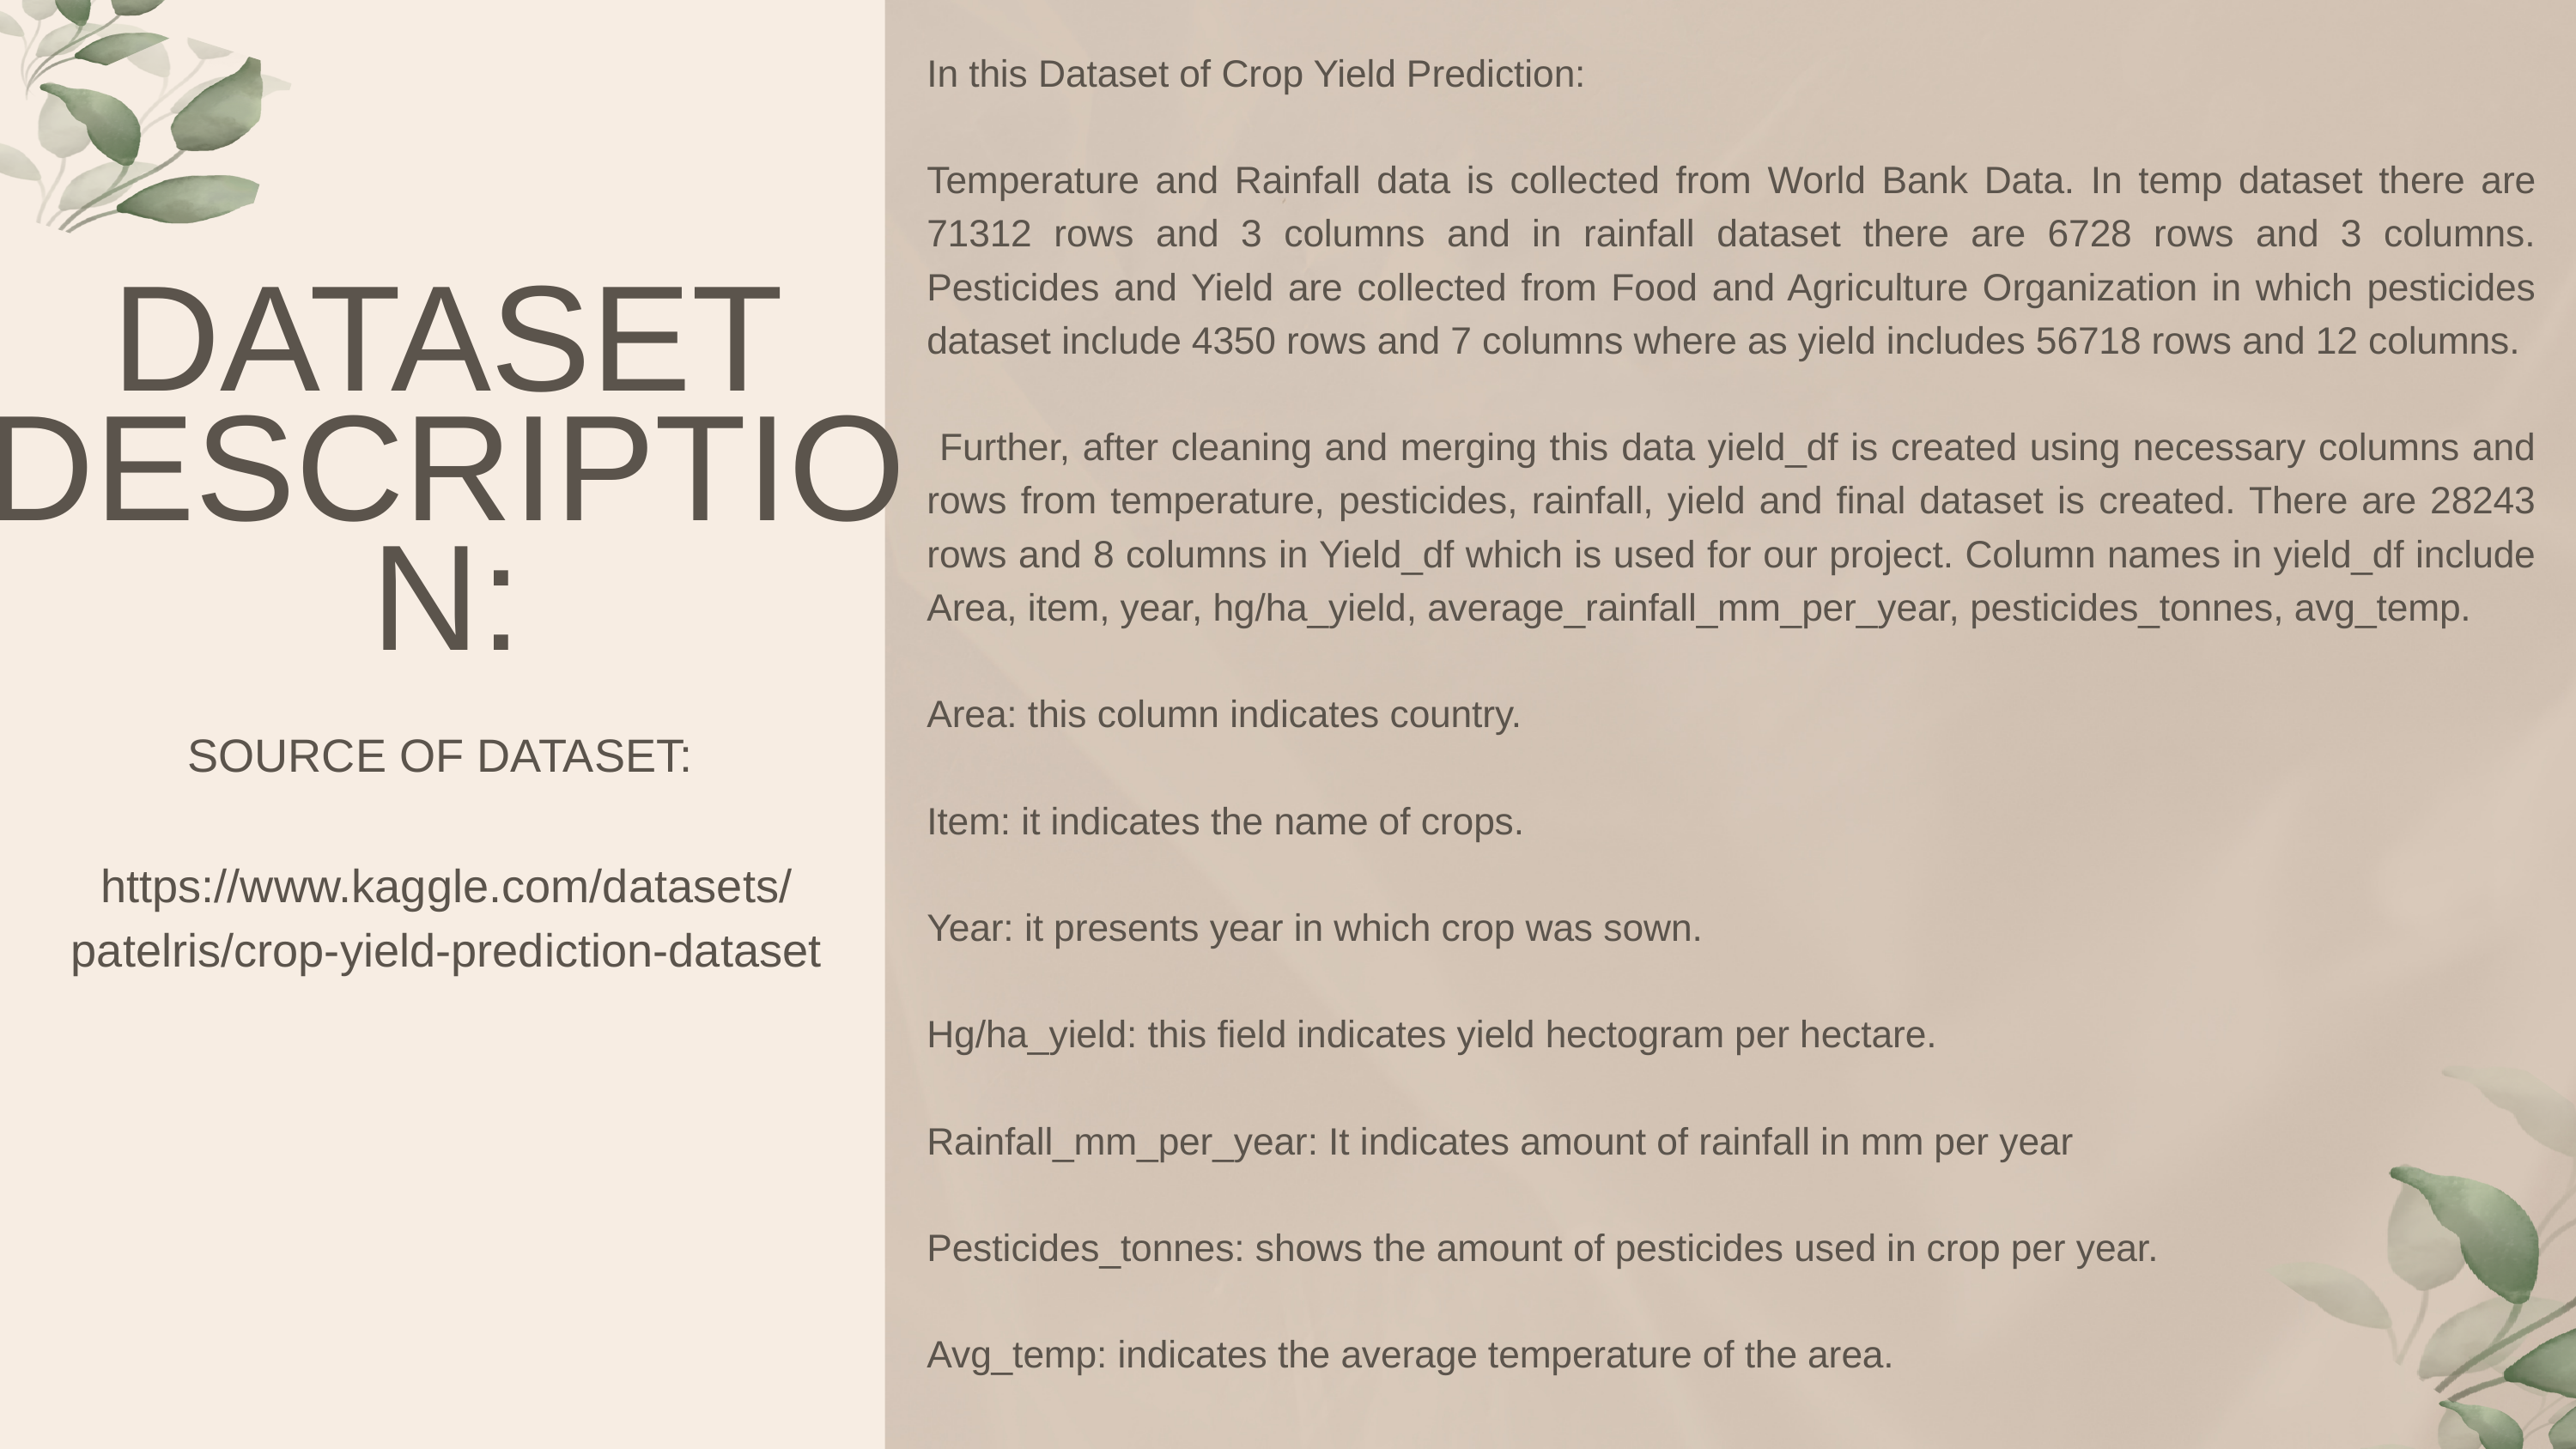

In this Dataset of Crop Yield Prediction:

Temperature and Rainfall data is collected from World Bank Data. In temp dataset there are 71312 rows and 3 columns and in rainfall dataset there are 6728 rows and 3 columns. Pesticides and Yield are collected from Food and Agriculture Organization in which pesticides dataset include 4350 rows and 7 columns where as yield includes 56718 rows and 12 columns.

 Further, after cleaning and merging this data yield_df is created using necessary columns and rows from temperature, pesticides, rainfall, yield and final dataset is created. There are 28243 rows and 8 columns in Yield_df which is used for our project. Column names in yield_df include Area, item, year, hg/ha_yield, average_rainfall_mm_per_year, pesticides_tonnes, avg_temp.

Area: this column indicates country.

Item: it indicates the name of crops.

Year: it presents year in which crop was sown.

Hg/ha_yield: this field indicates yield hectogram per hectare.

Rainfall_mm_per_year: It indicates amount of rainfall in mm per year

Pesticides_tonnes: shows the amount of pesticides used in crop per year.

Avg_temp: indicates the average temperature of the area.

DATASET DESCRIPTION:
SOURCE OF DATASET:

https://www.kaggle.com/datasets/patelris/crop-yield-prediction-dataset